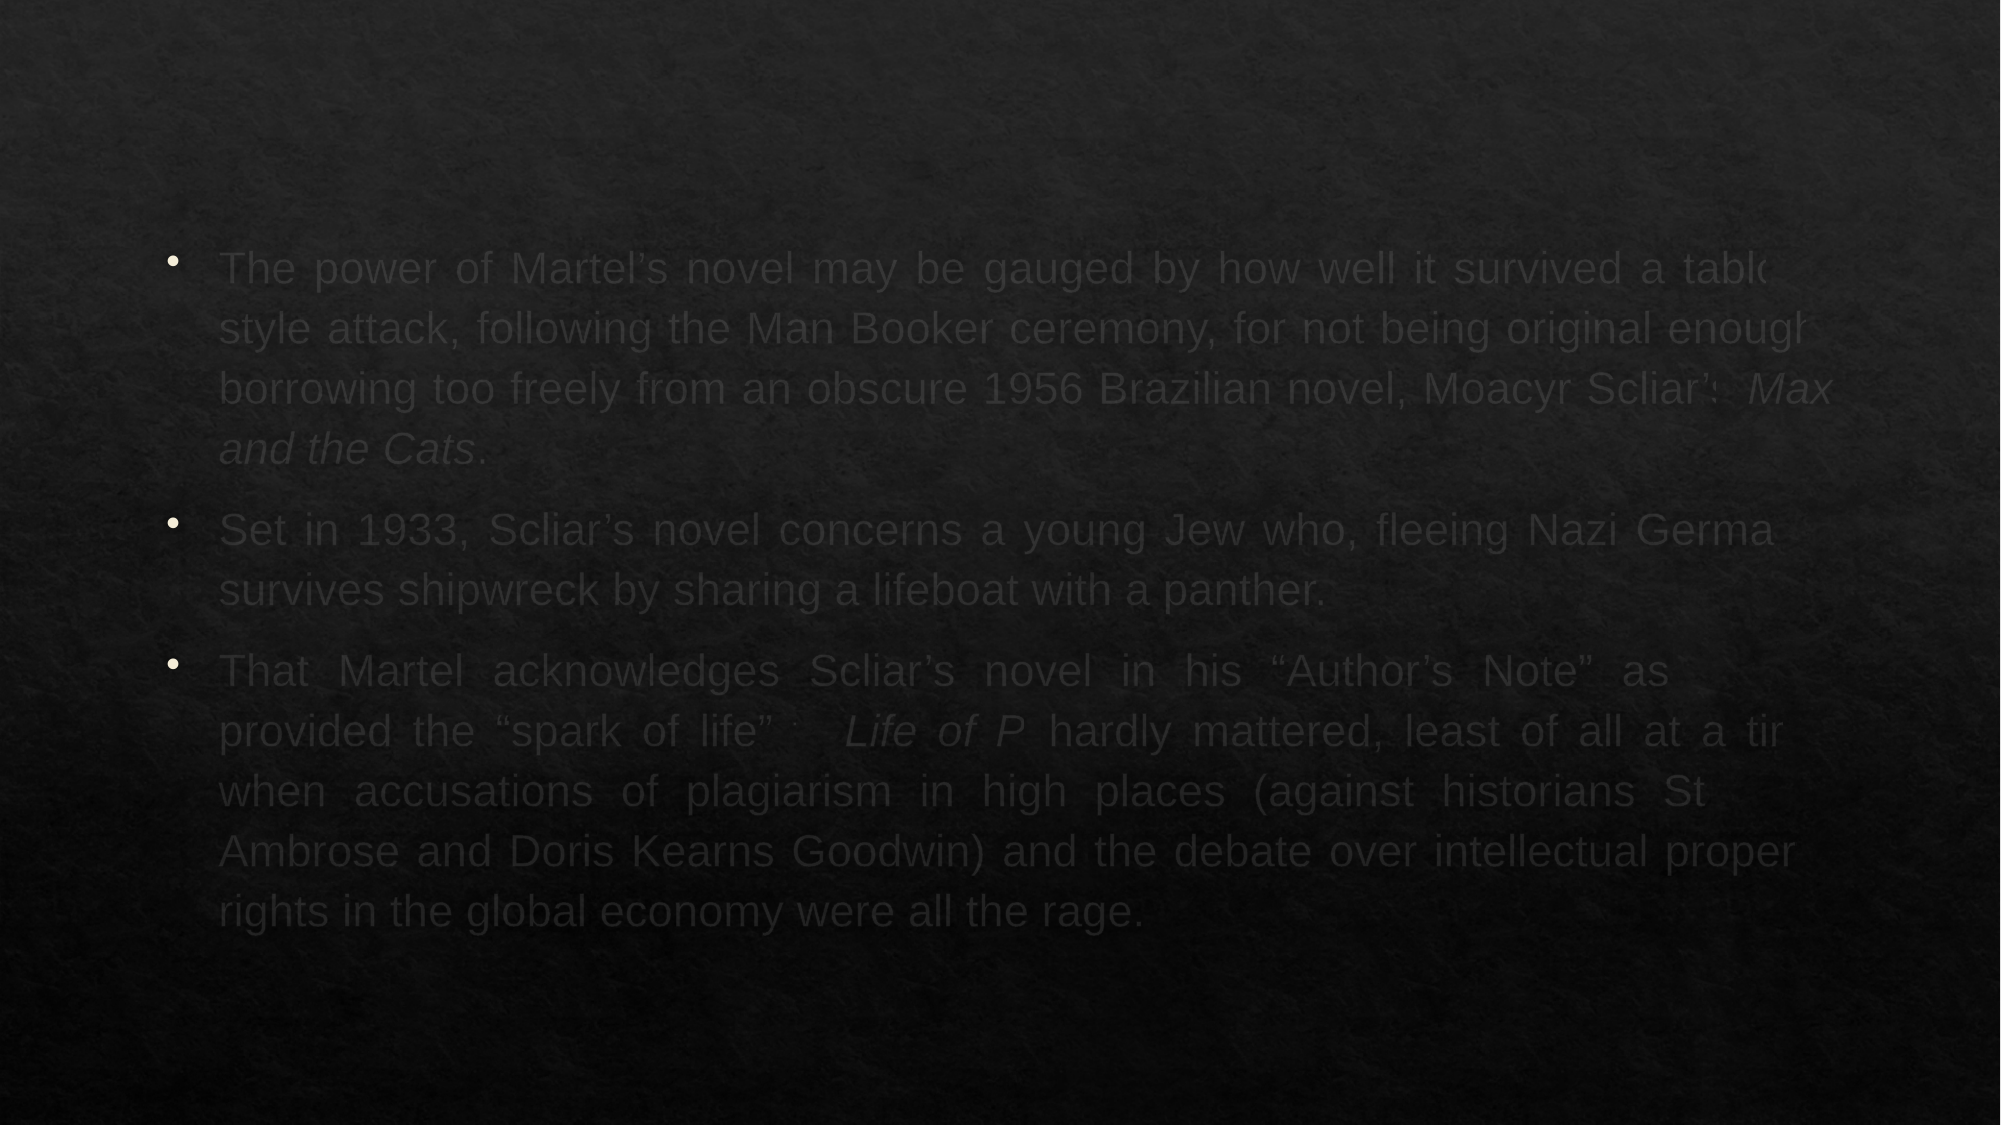

The power of Martel’s novel may be gauged by how well it survived a tabloid-style attack, following the Man Booker ceremony, for not being original enough, borrowing too freely from an obscure 1956 Brazilian novel, Moacyr Scliar’s Max and the Cats.
Set in 1933, Scliar’s novel concerns a young Jew who, fleeing Nazi Germany, survives shipwreck by sharing a lifeboat with a panther.
That Martel acknowledges Scliar’s novel in his “Author’s Note” as having provided the “spark of life” to Life of Pi hardly mattered, least of all at a time when accusations of plagiarism in high places (against historians Stephen Ambrose and Doris Kearns Goodwin) and the debate over intellectual property rights in the global economy were all the rage.